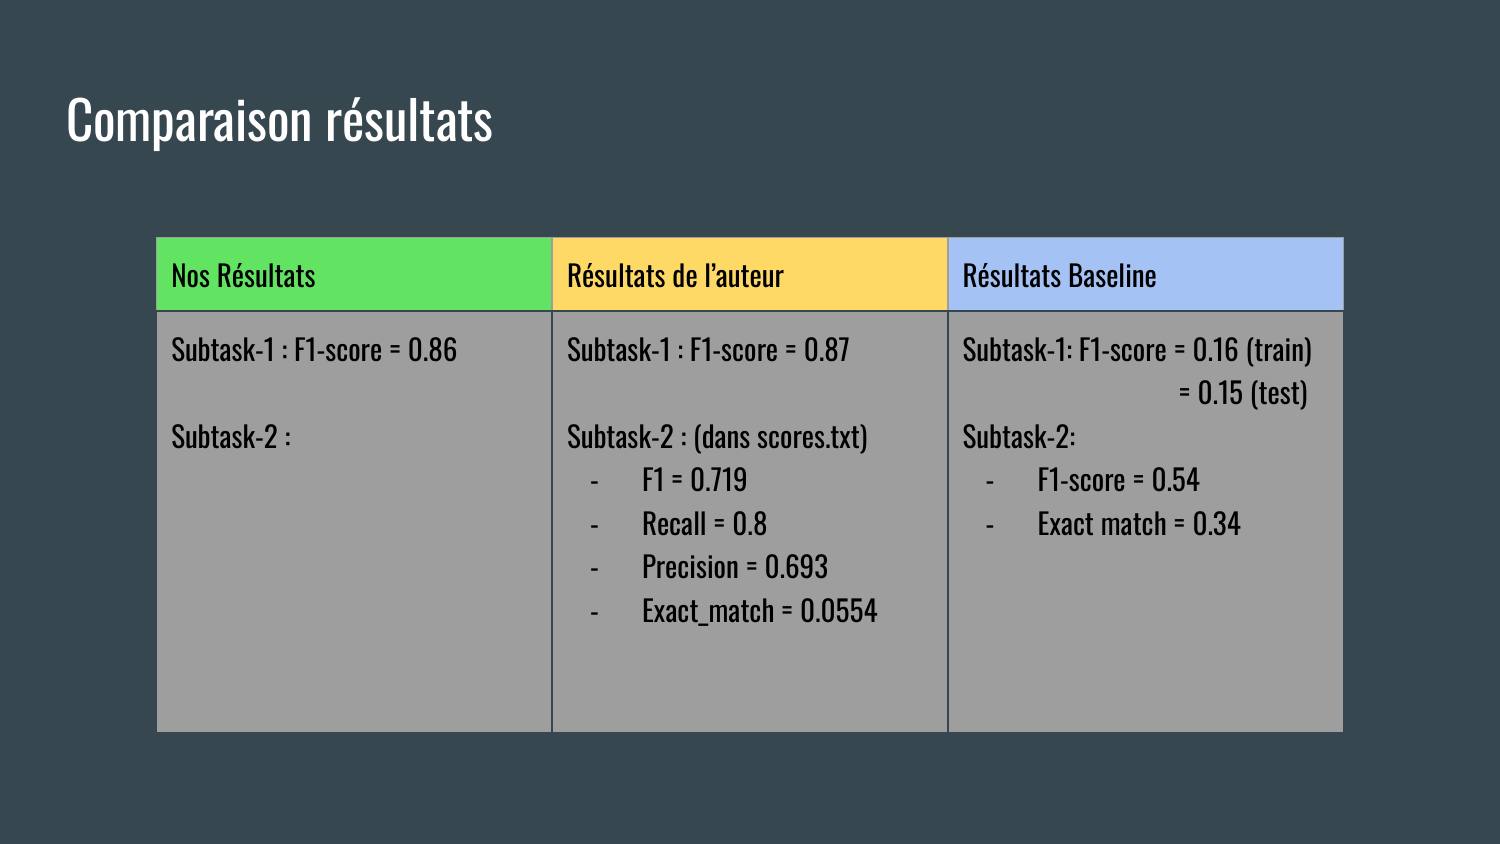

# Comparaison résultats
| Nos Résultats | Résultats de l’auteur | Résultats Baseline |
| --- | --- | --- |
| Subtask-1 : F1-score = 0.86 Subtask-2 : | Subtask-1 : F1-score = 0.87 Subtask-2 : (dans scores.txt) F1 = 0.719 Recall = 0.8 Precision = 0.693 Exact\_match = 0.0554 | Subtask-1: F1-score = 0.16 (train) = 0.15 (test) Subtask-2: F1-score = 0.54 Exact match = 0.34 |